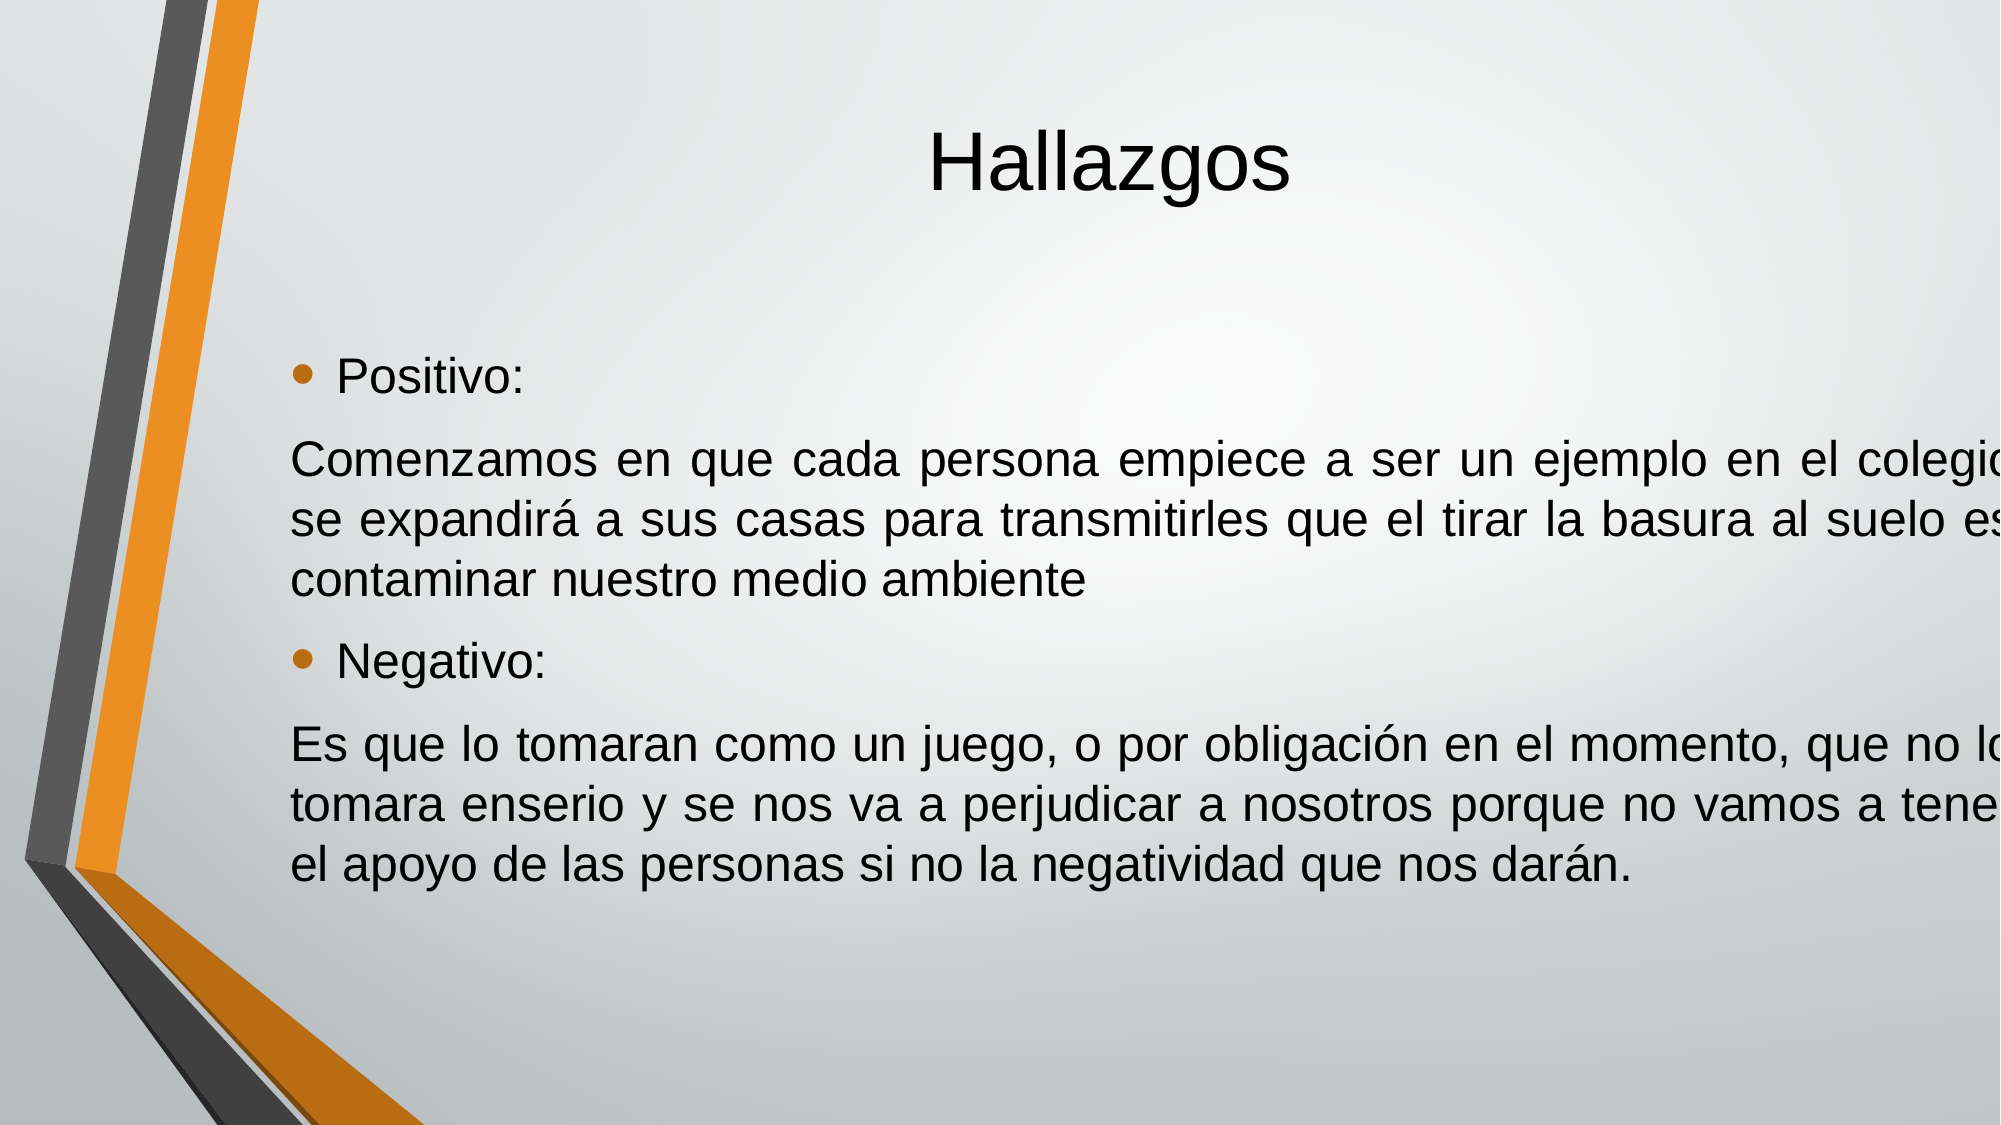

# Hallazgos
Positivo:
Comenzamos en que cada persona empiece a ser un ejemplo en el colegio se expandirá a sus casas para transmitirles que el tirar la basura al suelo es contaminar nuestro medio ambiente
Negativo:
Es que lo tomaran como un juego, o por obligación en el momento, que no lo tomara enserio y se nos va a perjudicar a nosotros porque no vamos a tener el apoyo de las personas si no la negatividad que nos darán.